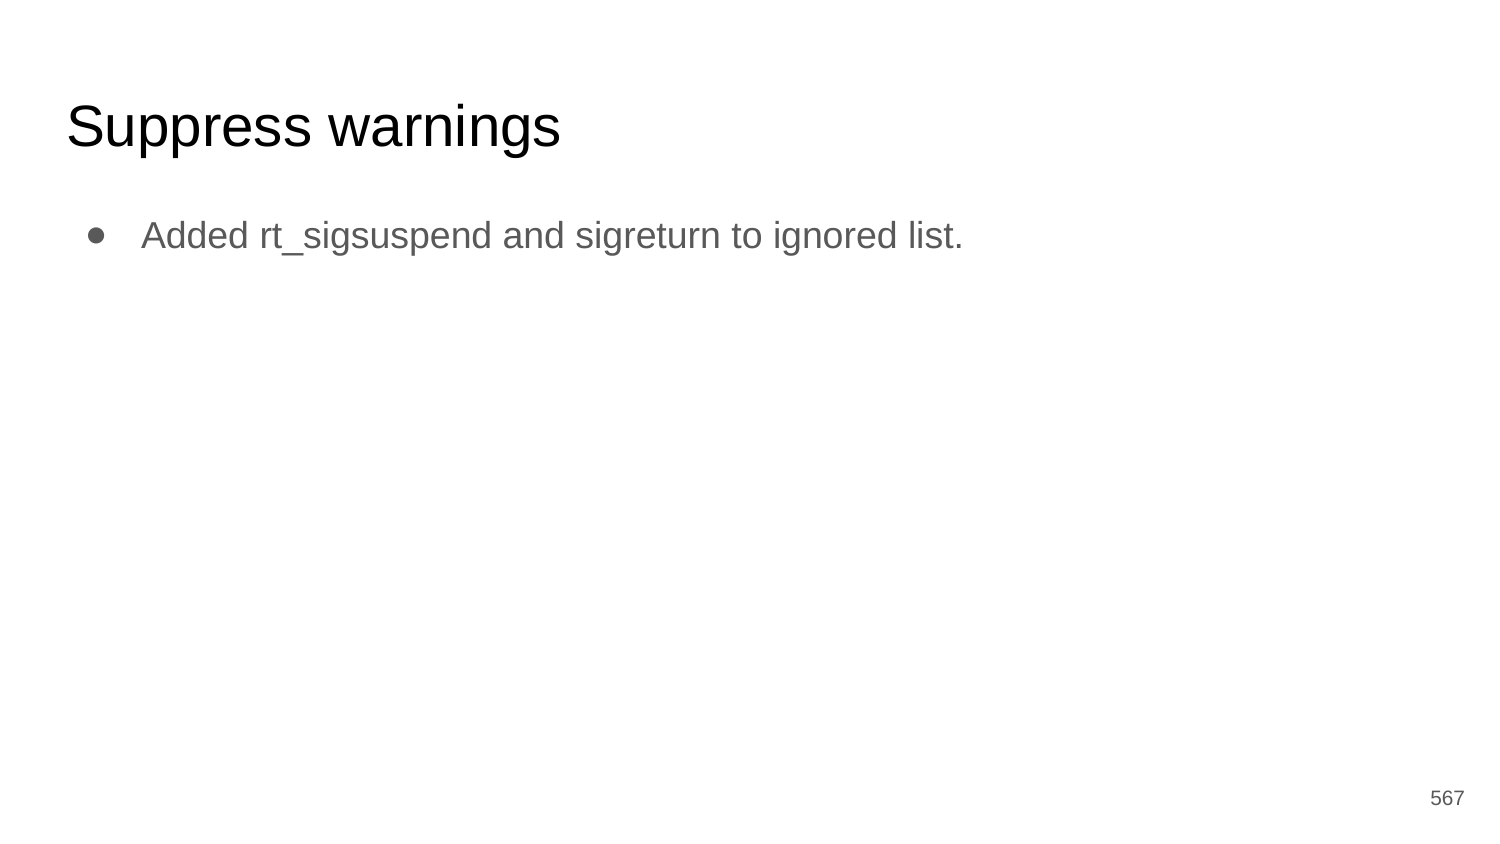

# Suppress warnings
Added rt_sigsuspend and sigreturn to ignored list.
567